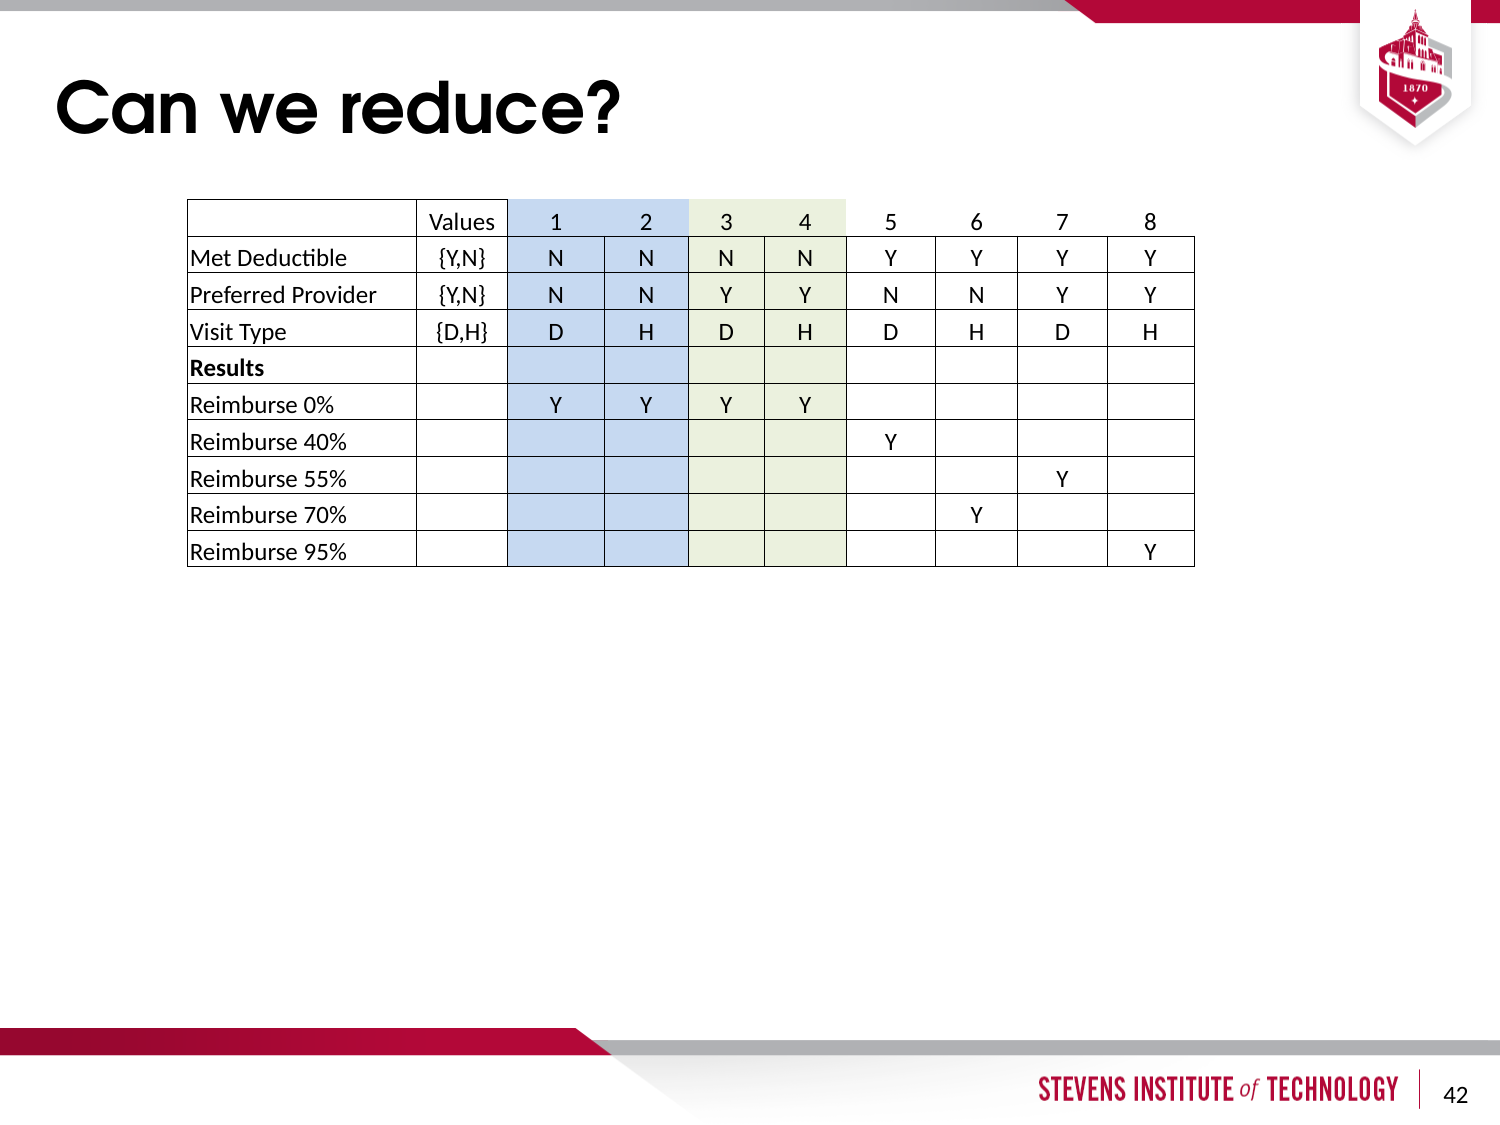

# Can we reduce?
|  | Values | 1 | 2 | 3 | 4 | 5 | 6 | 7 | 8 |
| --- | --- | --- | --- | --- | --- | --- | --- | --- | --- |
| Met Deductible | {Y,N} | N | N | N | N | Y | Y | Y | Y |
| Preferred Provider | {Y,N} | N | N | Y | Y | N | N | Y | Y |
| Visit Type | {D,H} | D | H | D | H | D | H | D | H |
| Results |  |  |  |  |  |  |  |  |  |
| Reimburse 0% |  | Y | Y | Y | Y |  |  |  |  |
| Reimburse 40% |  |  |  |  |  | Y |  |  |  |
| Reimburse 55% |  |  |  |  |  |  |  | Y |  |
| Reimburse 70% |  |  |  |  |  |  | Y |  |  |
| Reimburse 95% |  |  |  |  |  |  |  |  | Y |
Visit Type?
42